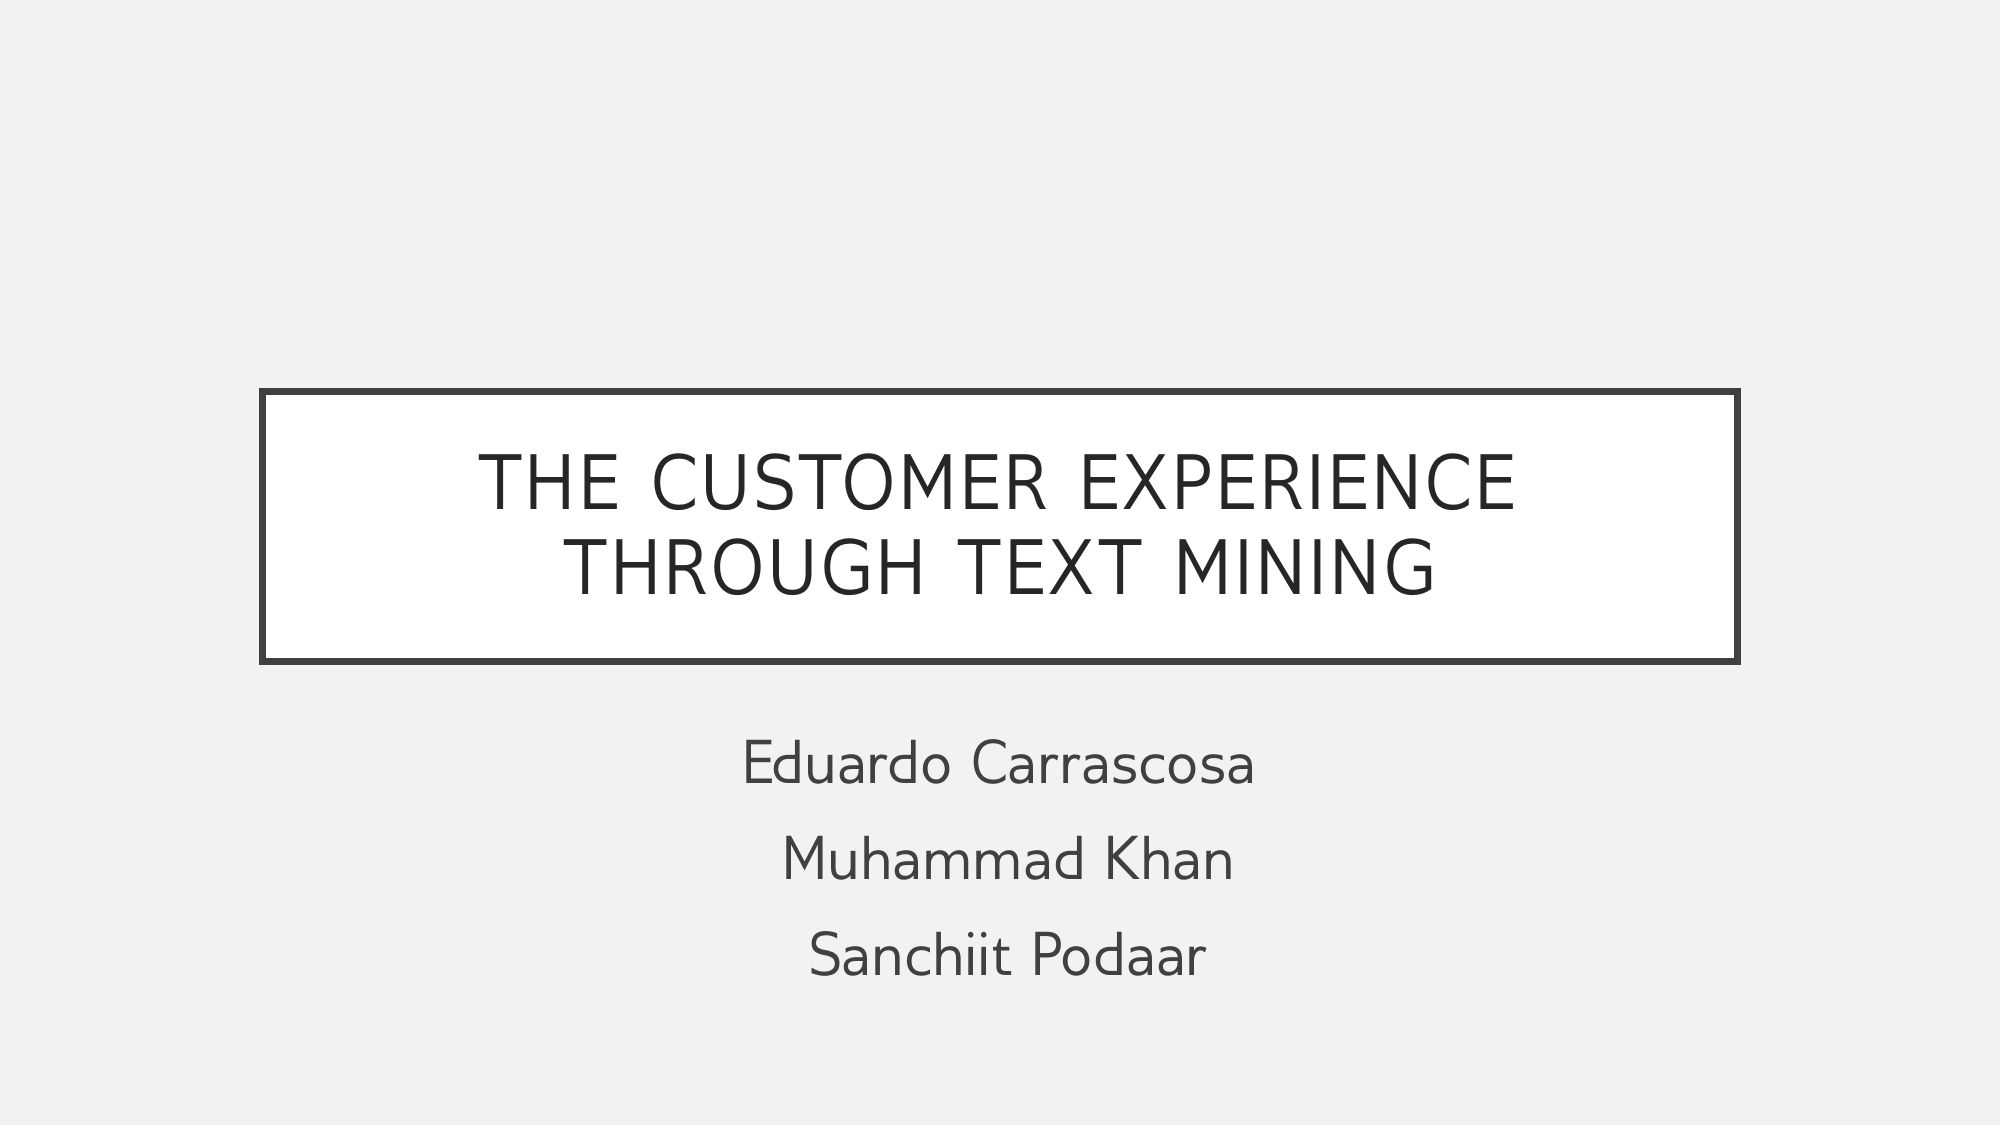

# The Customer Experience through Text Mining
Eduardo Carrascosa
 Muhammad Khan
 Sanchiit Podaar